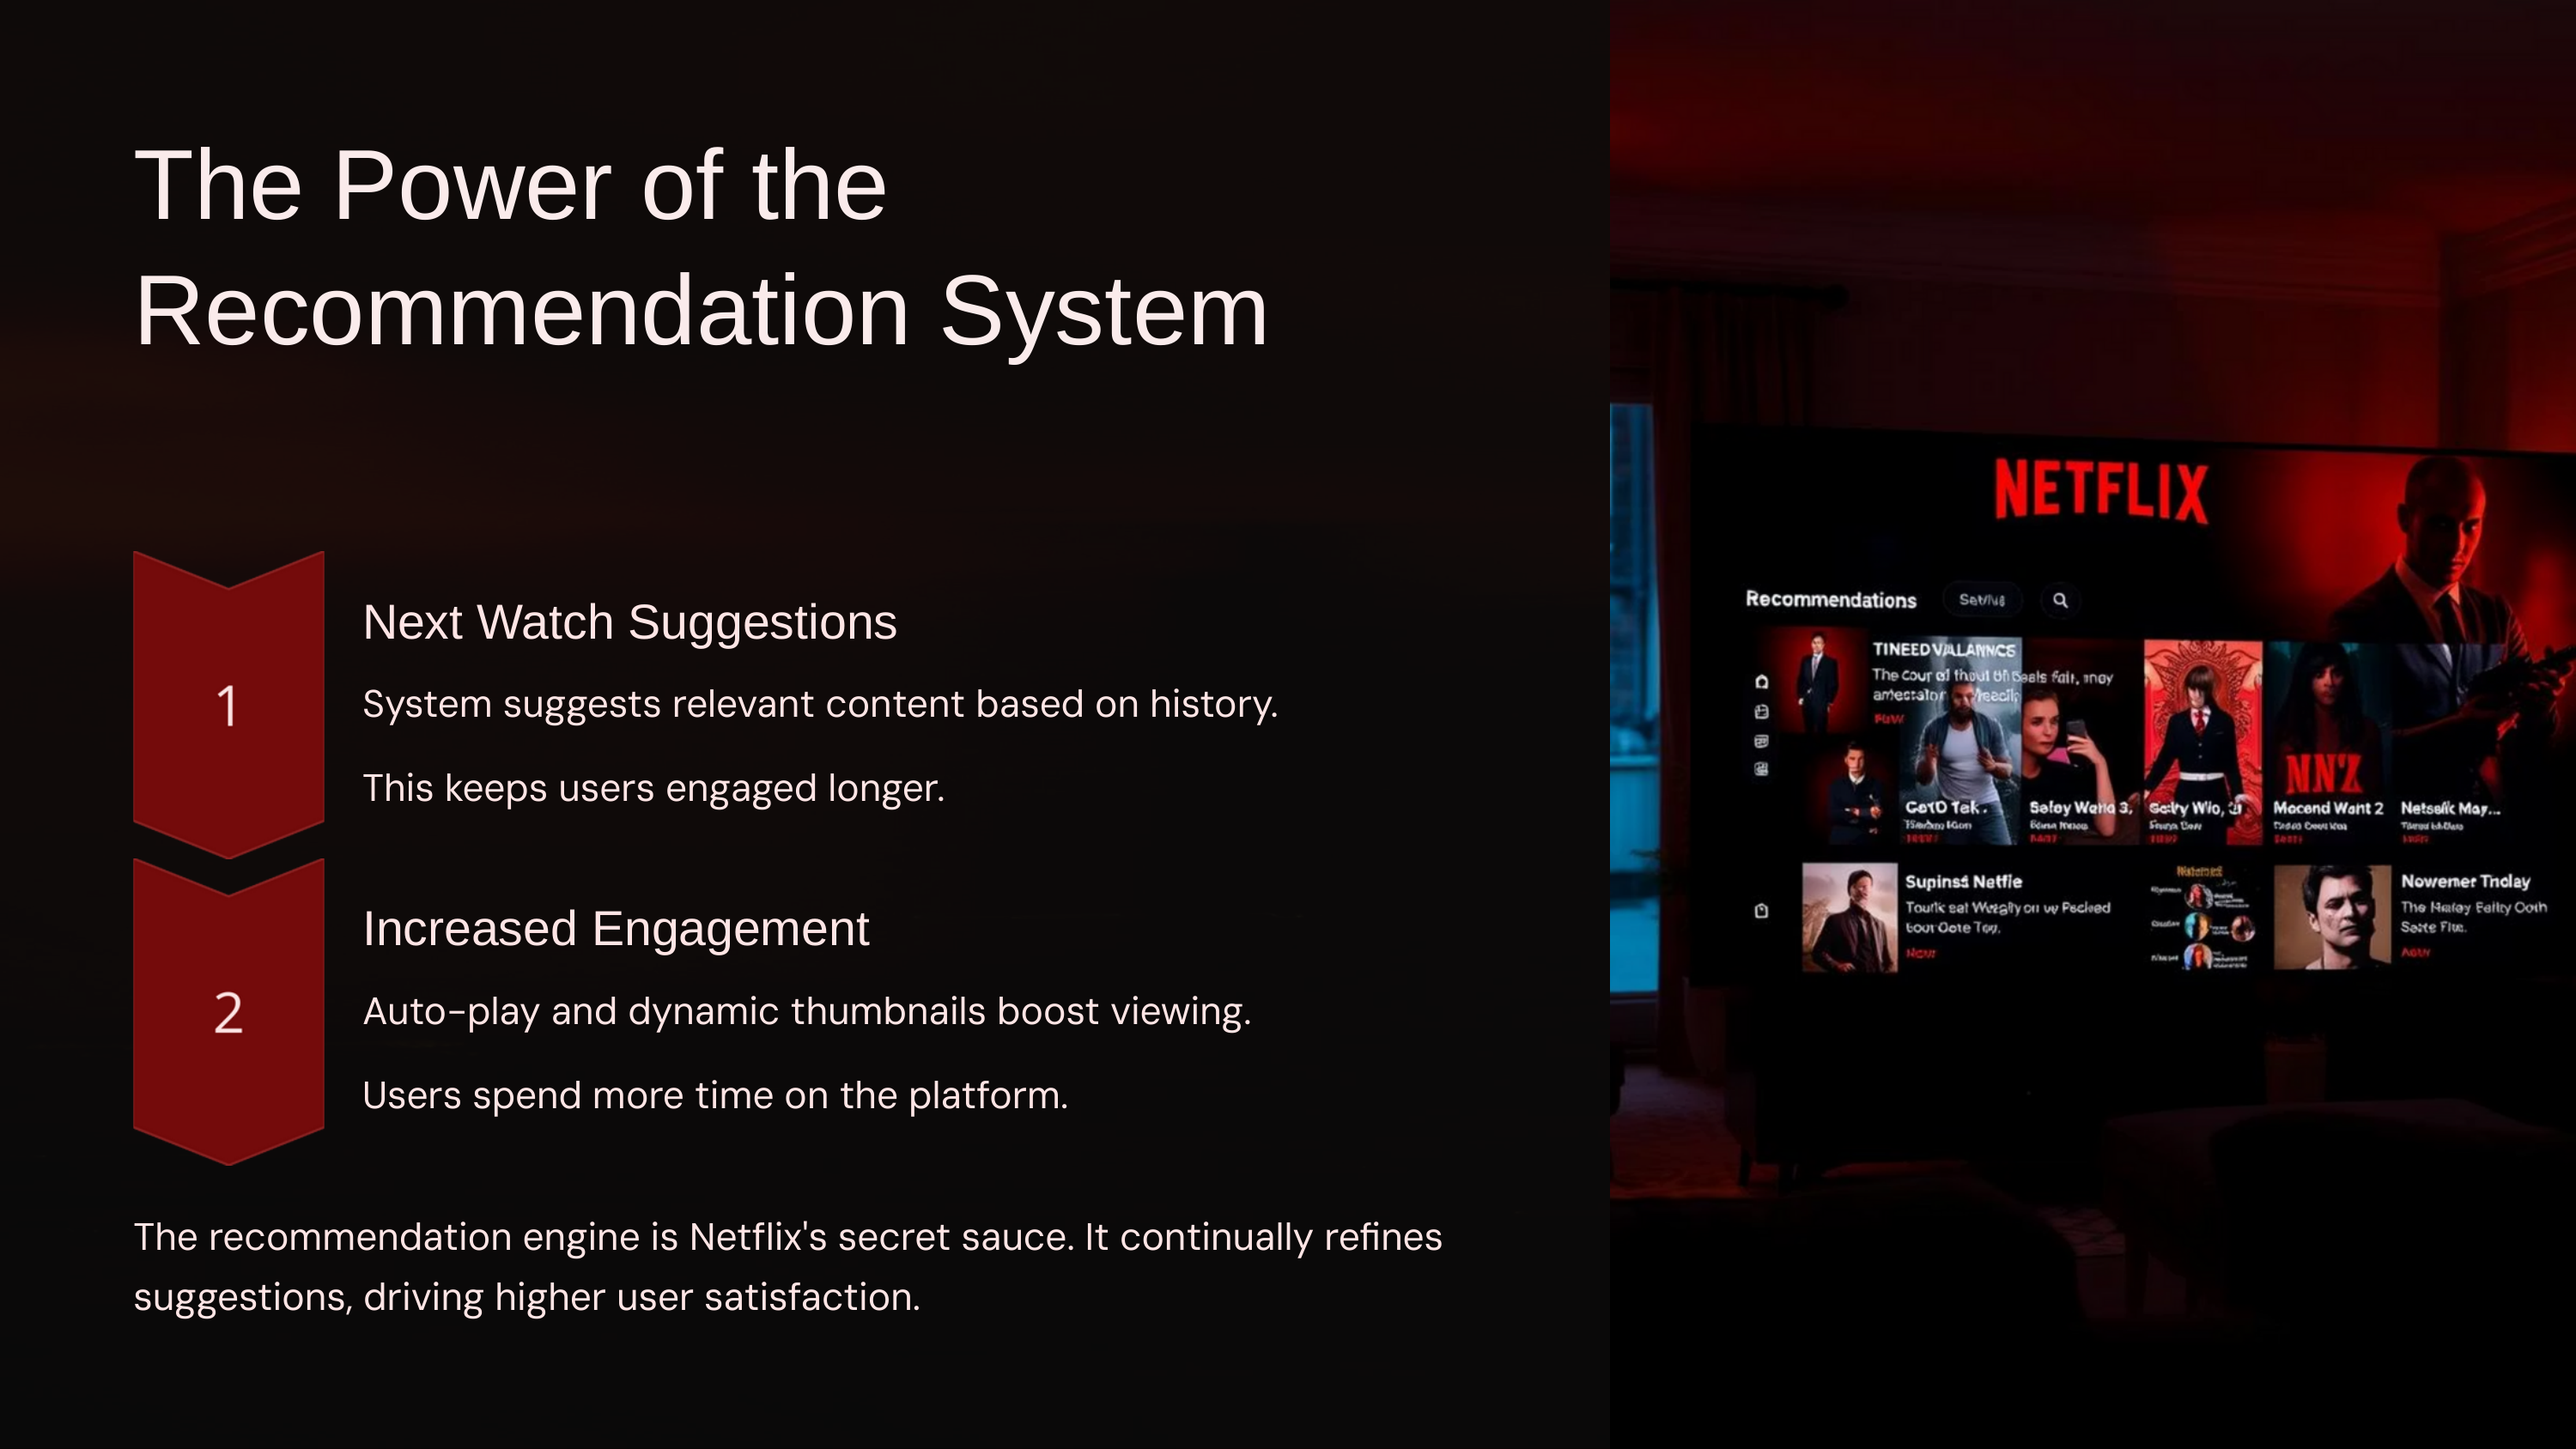

The Power of the Recommendation System

Next Watch Suggestions
System suggests relevant content based on history.
This keeps users engaged longer.

Increased Engagement
Auto-play and dynamic thumbnails boost viewing.
Users spend more time on the platform.
The recommendation engine is Netflix's secret sauce. It continually refines suggestions, driving higher user satisfaction.